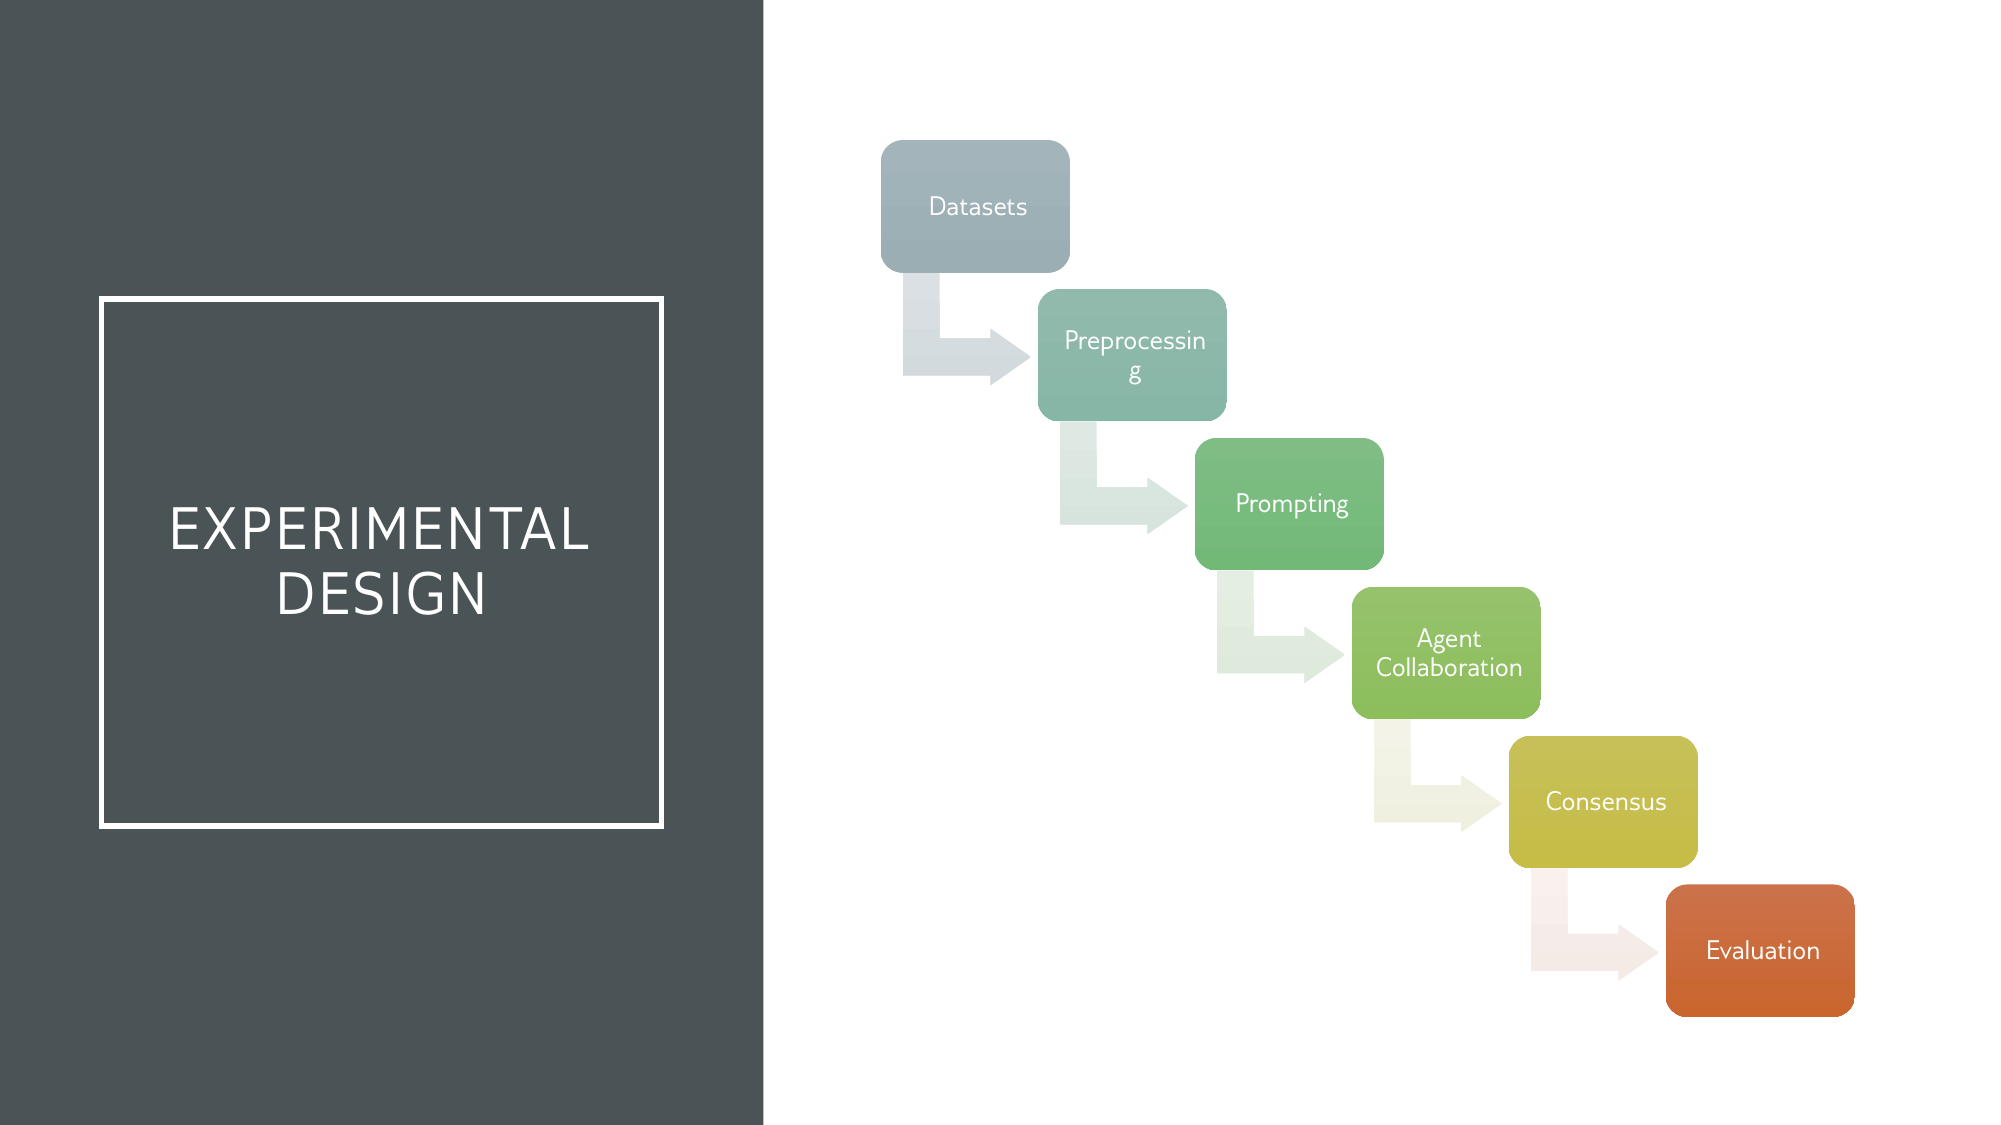

Datasets
Preprocessing
Prompting
Agent Collaboration
Consensus
Evaluation
# Experimental design